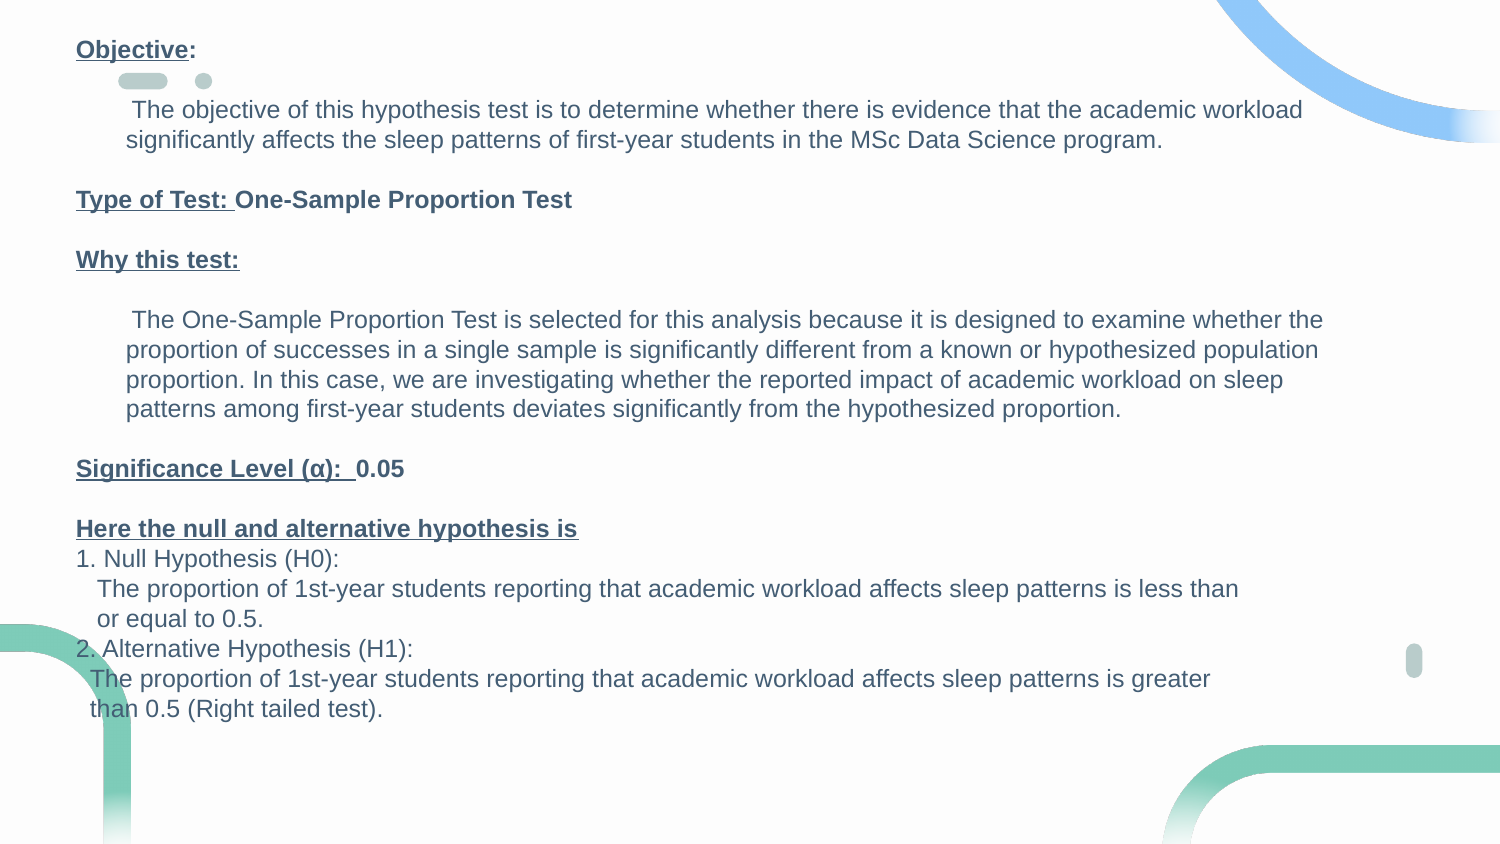

Objective:

        The objective of this hypothesis test is to determine whether there is evidence that the academic workload significantly affects the sleep patterns of first-year students in the MSc Data Science program.

Type of Test: One-Sample Proportion Test

Why this test:

        The One-Sample Proportion Test is selected for this analysis because it is designed to examine whether the proportion of successes in a single sample is significantly different from a known or hypothesized population proportion. In this case, we are investigating whether the reported impact of academic workload on sleep patterns among first-year students deviates significantly from the hypothesized proportion.

Significance Level (α):  0.05

Here the null and alternative hypothesis is
1. Null Hypothesis (H0):
   The proportion of 1st-year students reporting that academic workload affects sleep patterns is less than
   or equal to 0.5.
2. Alternative Hypothesis (H1):
  The proportion of 1st-year students reporting that academic workload affects sleep patterns is greater
  than 0.5 (Right tailed test).